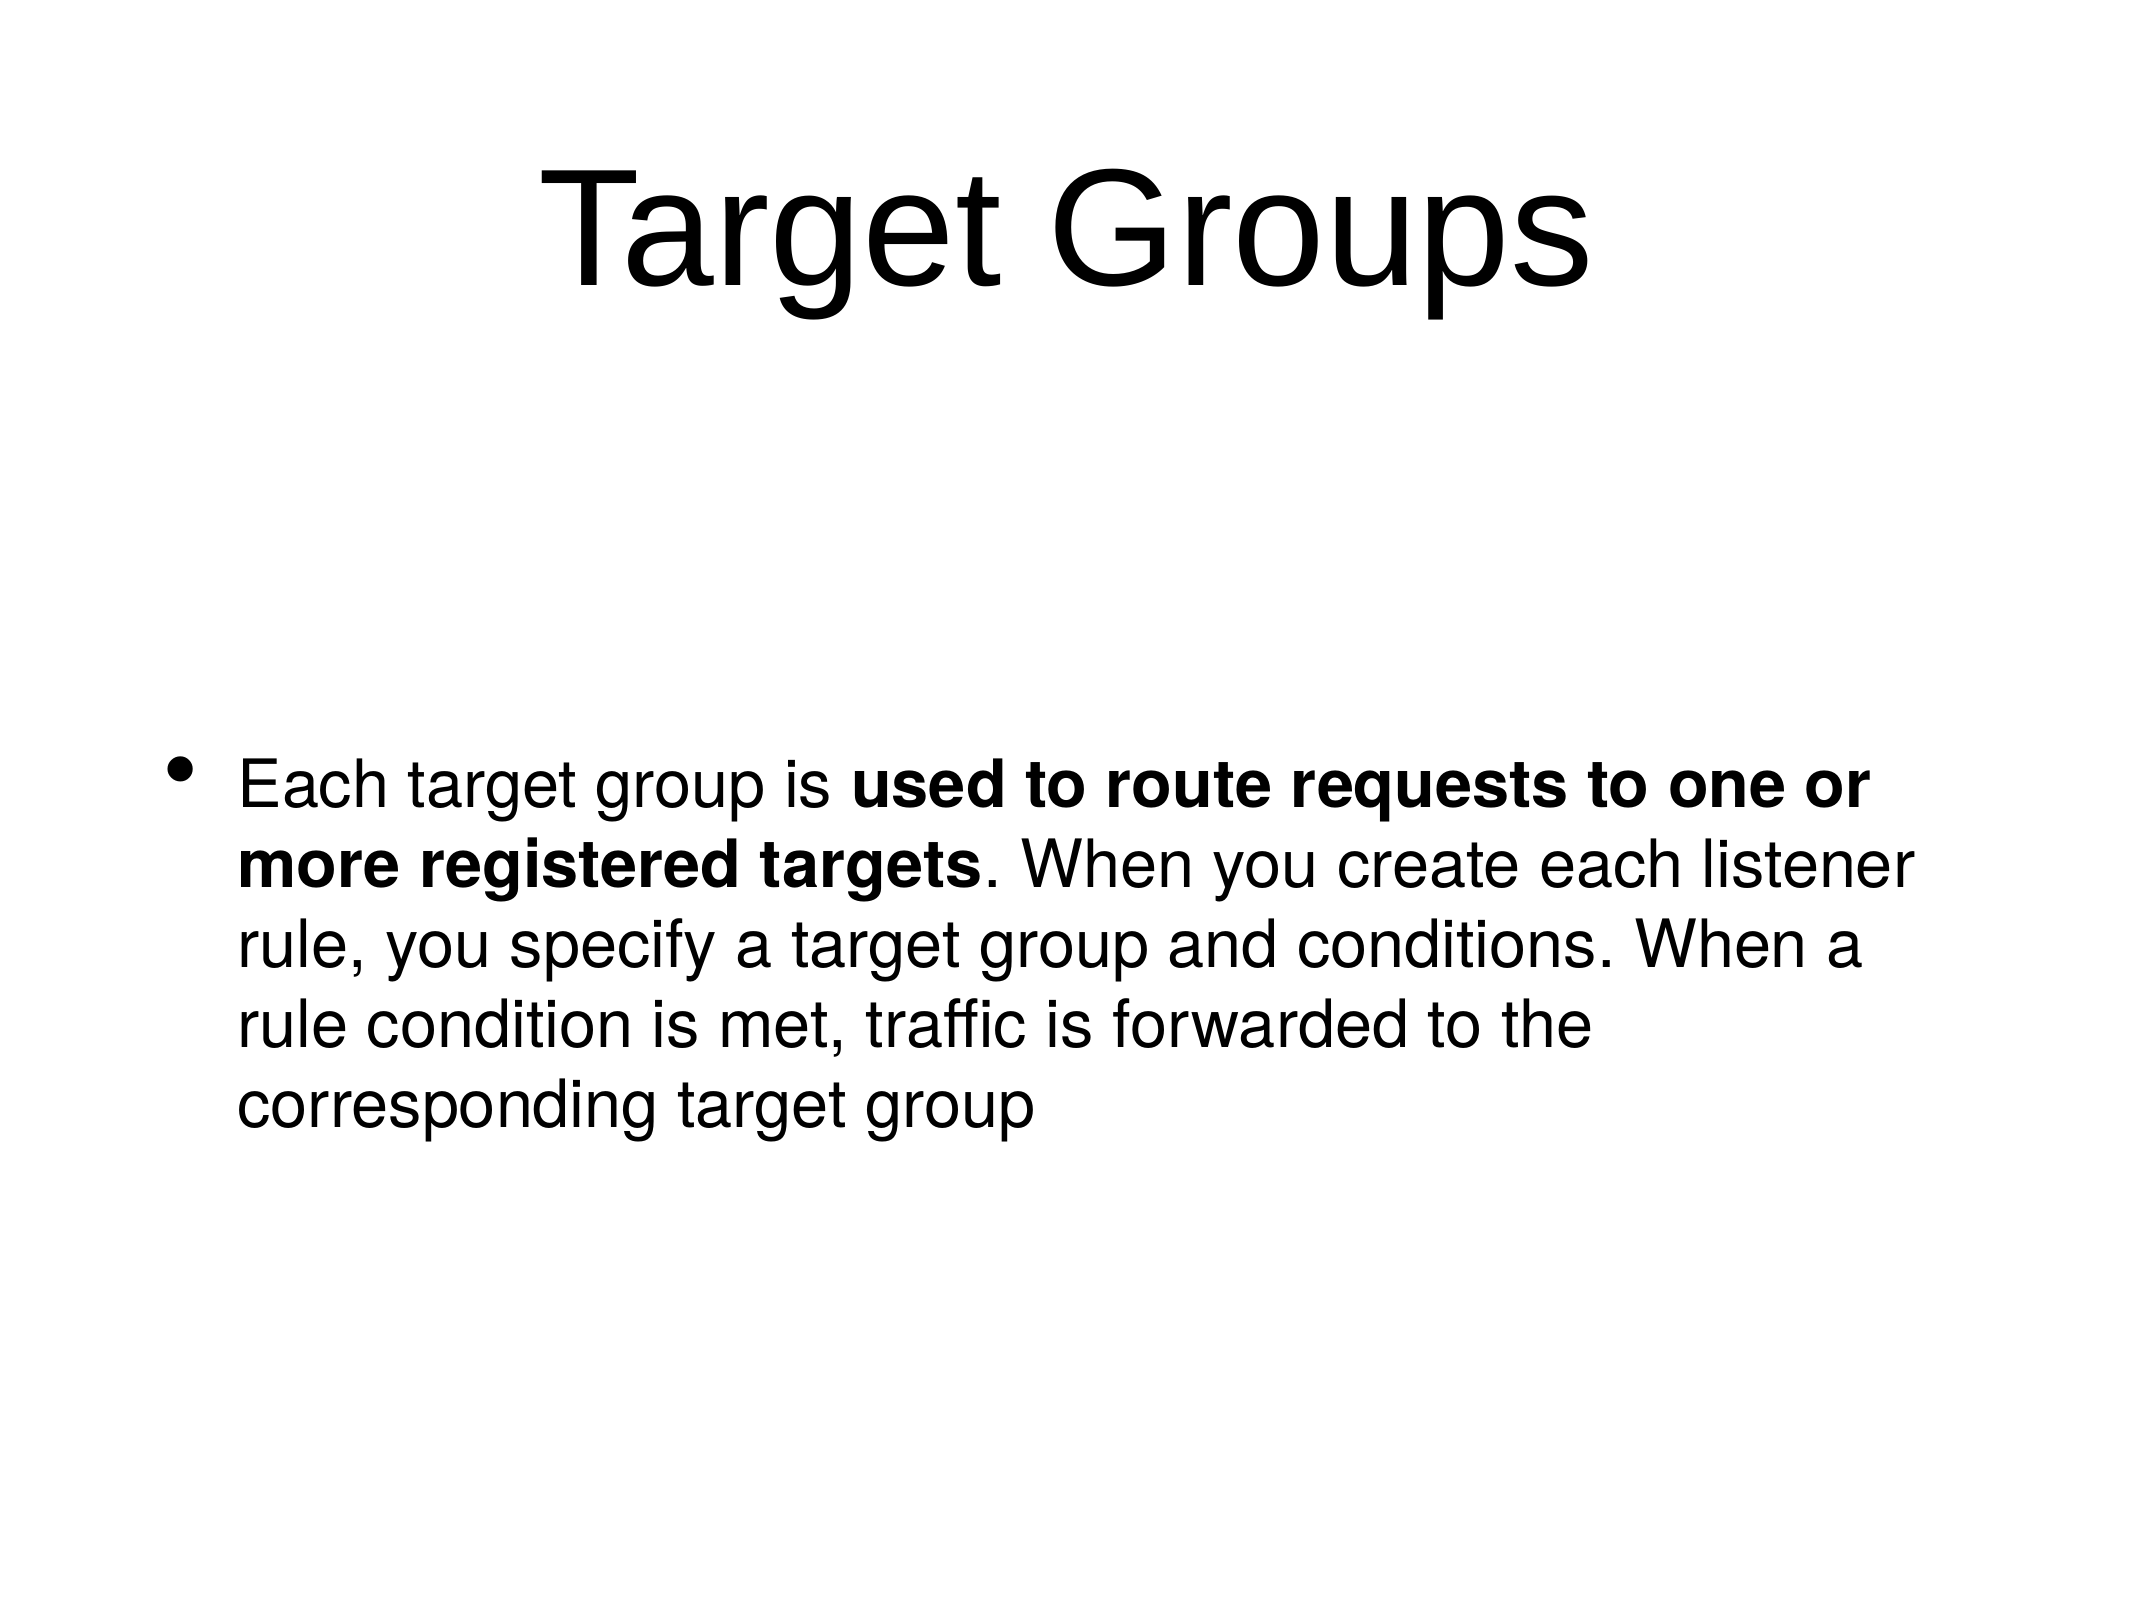

# Target Groups
Each target group is used to route requests to one or more registered targets. When you create each listener rule, you specify a target group and conditions. When a rule condition is met, traffic is forwarded to the corresponding target group